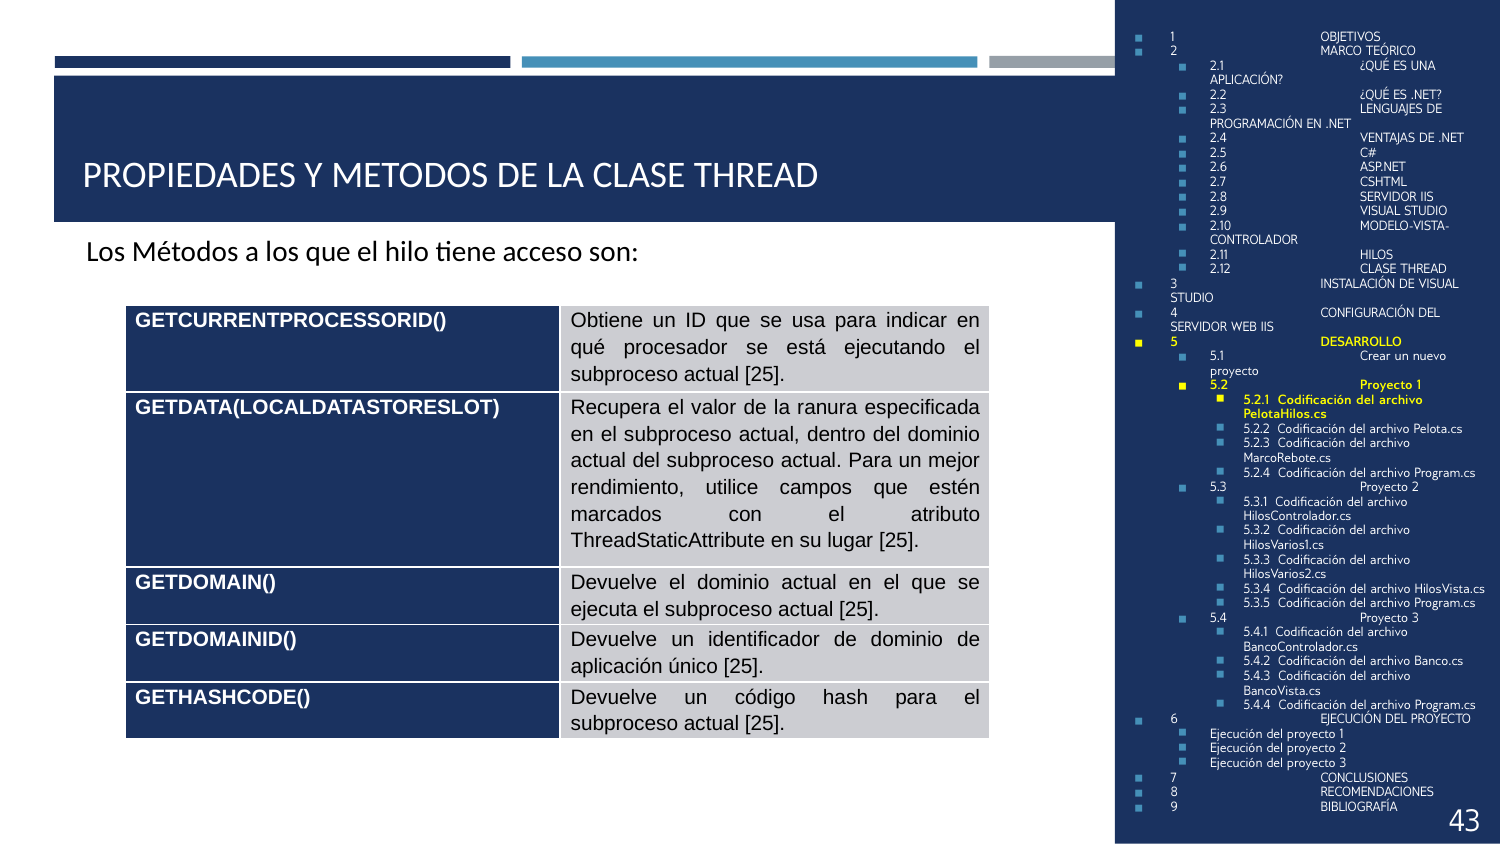

1	OBJETIVOS
2	MARCO TEÓRICO
2.1	¿QUÉ ES UNA APLICACIÓN?
2.2	¿QUÉ ES .NET?
2.3	LENGUAJES DE PROGRAMACIÓN EN .NET
2.4	VENTAJAS DE .NET
2.5	C#
2.6	ASP.NET
2.7	CSHTML
2.8	SERVIDOR IIS
2.9	VISUAL STUDIO
2.10	MODELO-VISTA-CONTROLADOR
2.11	HILOS
2.12	CLASE THREAD
3	INSTALACIÓN DE VISUAL STUDIO
4	CONFIGURACIÓN DEL SERVIDOR WEB IIS
5	DESARROLLO
5.1	Crear un nuevo proyecto
5.2	Proyecto 1
5.2.1  Codificación del archivo PelotaHilos.cs
5.2.2  Codificación del archivo Pelota.cs
5.2.3  Codificación del archivo MarcoRebote.cs
5.2.4  Codificación del archivo Program.cs
5.3	Proyecto 2
5.3.1  Codificación del archivo HilosControlador.cs
5.3.2  Codificación del archivo HilosVarios1.cs
5.3.3  Codificación del archivo HilosVarios2.cs
5.3.4  Codificación del archivo HilosVista.cs
5.3.5  Codificación del archivo Program.cs
5.4	Proyecto 3
5.4.1  Codificación del archivo BancoControlador.cs
5.4.2  Codificación del archivo Banco.cs
5.4.3  Codificación del archivo BancoVista.cs
5.4.4  Codificación del archivo Program.cs
6	EJECUCIÓN DEL PROYECTO
Ejecución del proyecto 1
Ejecución del proyecto 2
Ejecución del proyecto 3
7	CONCLUSIONES
8	RECOMENDACIONES
9	BIBLIOGRAFÍA
# PROPIEDADES Y METODOS DE LA CLASE THREAD
Los Métodos a los que el hilo tiene acceso son:
| GETCURRENTPROCESSORID() | Obtiene un ID que se usa para indicar en qué procesador se está ejecutando el subproceso actual [25]. |
| --- | --- |
| GETDATA(LOCALDATASTORESLOT) | Recupera el valor de la ranura especificada en el subproceso actual, dentro del dominio actual del subproceso actual. Para un mejor rendimiento, utilice campos que estén marcados con el atributo ThreadStaticAttribute en su lugar [25]. |
| GETDOMAIN() | Devuelve el dominio actual en el que se ejecuta el subproceso actual [25]. |
| GETDOMAINID() | Devuelve un identificador de dominio de aplicación único [25]. |
| GETHASHCODE() | Devuelve un código hash para el subproceso actual [25]. |
43